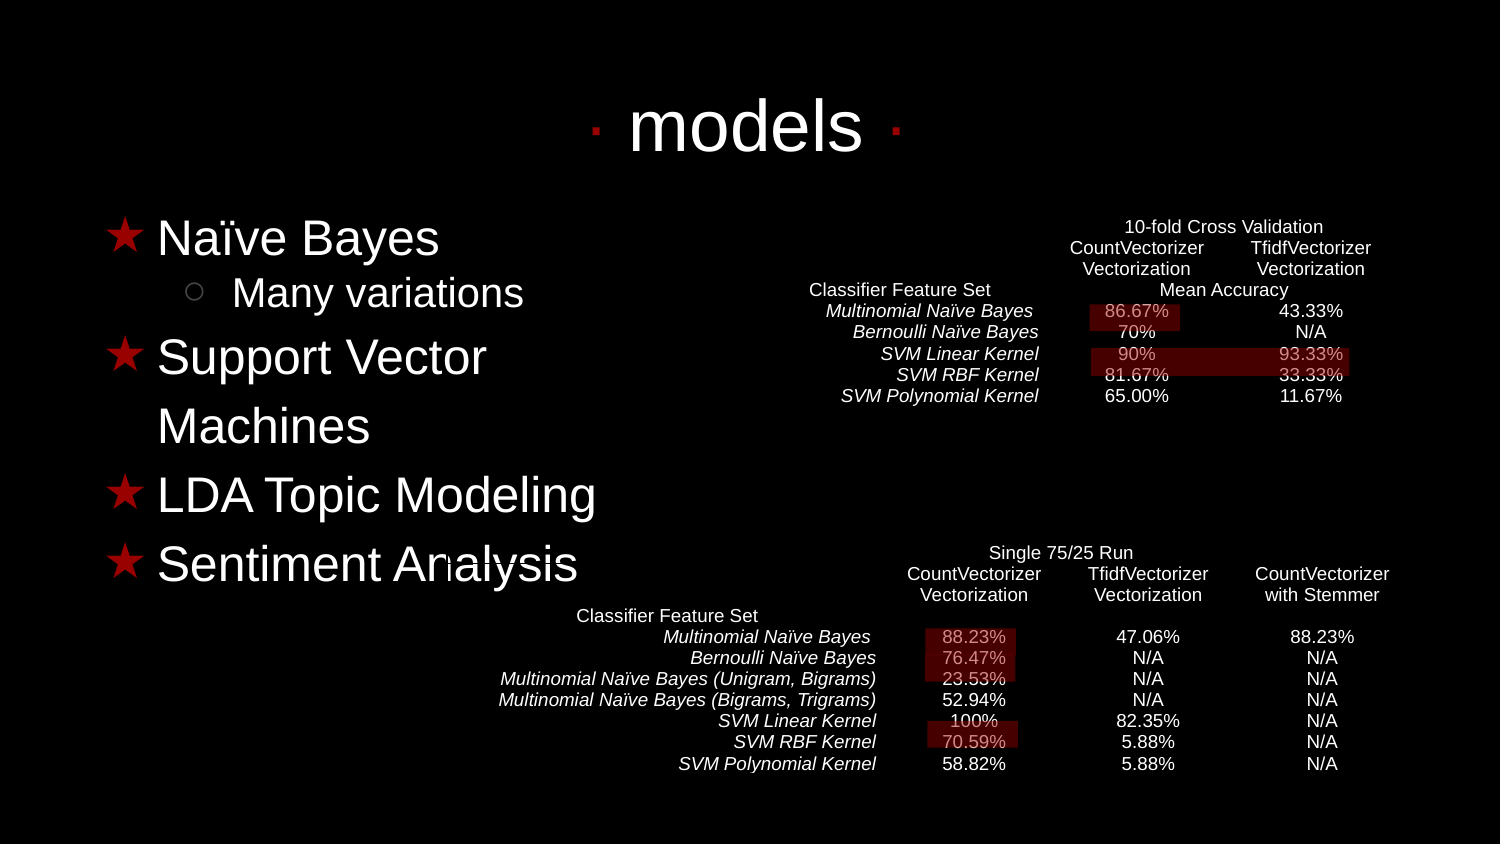

# · models ·
Naïve Bayes
Many variations
Support Vector Machines
LDA Topic Modeling
Sentiment Analysis

|  | 10-fold Cross Validation |  |
| --- | --- | --- |
|  | CountVectorizer Vectorization | TfidfVectorizer Vectorization |
| Classifier Feature Set | Mean Accuracy |  |
| Multinomial Naïve Bayes | 86.67% | 43.33% |
| Bernoulli Naïve Bayes | 70% | N/A |
| SVM Linear Kernel | 90% | 93.33% |
| SVM RBF Kernel | 81.67% | 33.33% |
| SVM Polynomial Kernel | 65.00% | 11.67% |

|  | Single 75/25 Run |  |  |
| --- | --- | --- | --- |
|  | CountVectorizer Vectorization | TfidfVectorizer Vectorization | CountVectorizer with Stemmer |
| Classifier Feature Set |  |  |  |
| Multinomial Naïve Bayes | 88.23% | 47.06% | 88.23% |
| Bernoulli Naïve Bayes | 76.47% | N/A | N/A |
| Multinomial Naïve Bayes (Unigram, Bigrams) | 23.53% | N/A | N/A |
| Multinomial Naïve Bayes (Bigrams, Trigrams) | 52.94% | N/A | N/A |
| SVM Linear Kernel | 100% | 82.35% | N/A |
| SVM RBF Kernel | 70.59% | 5.88% | N/A |
| SVM Polynomial Kernel | 58.82% | 5.88% | N/A |